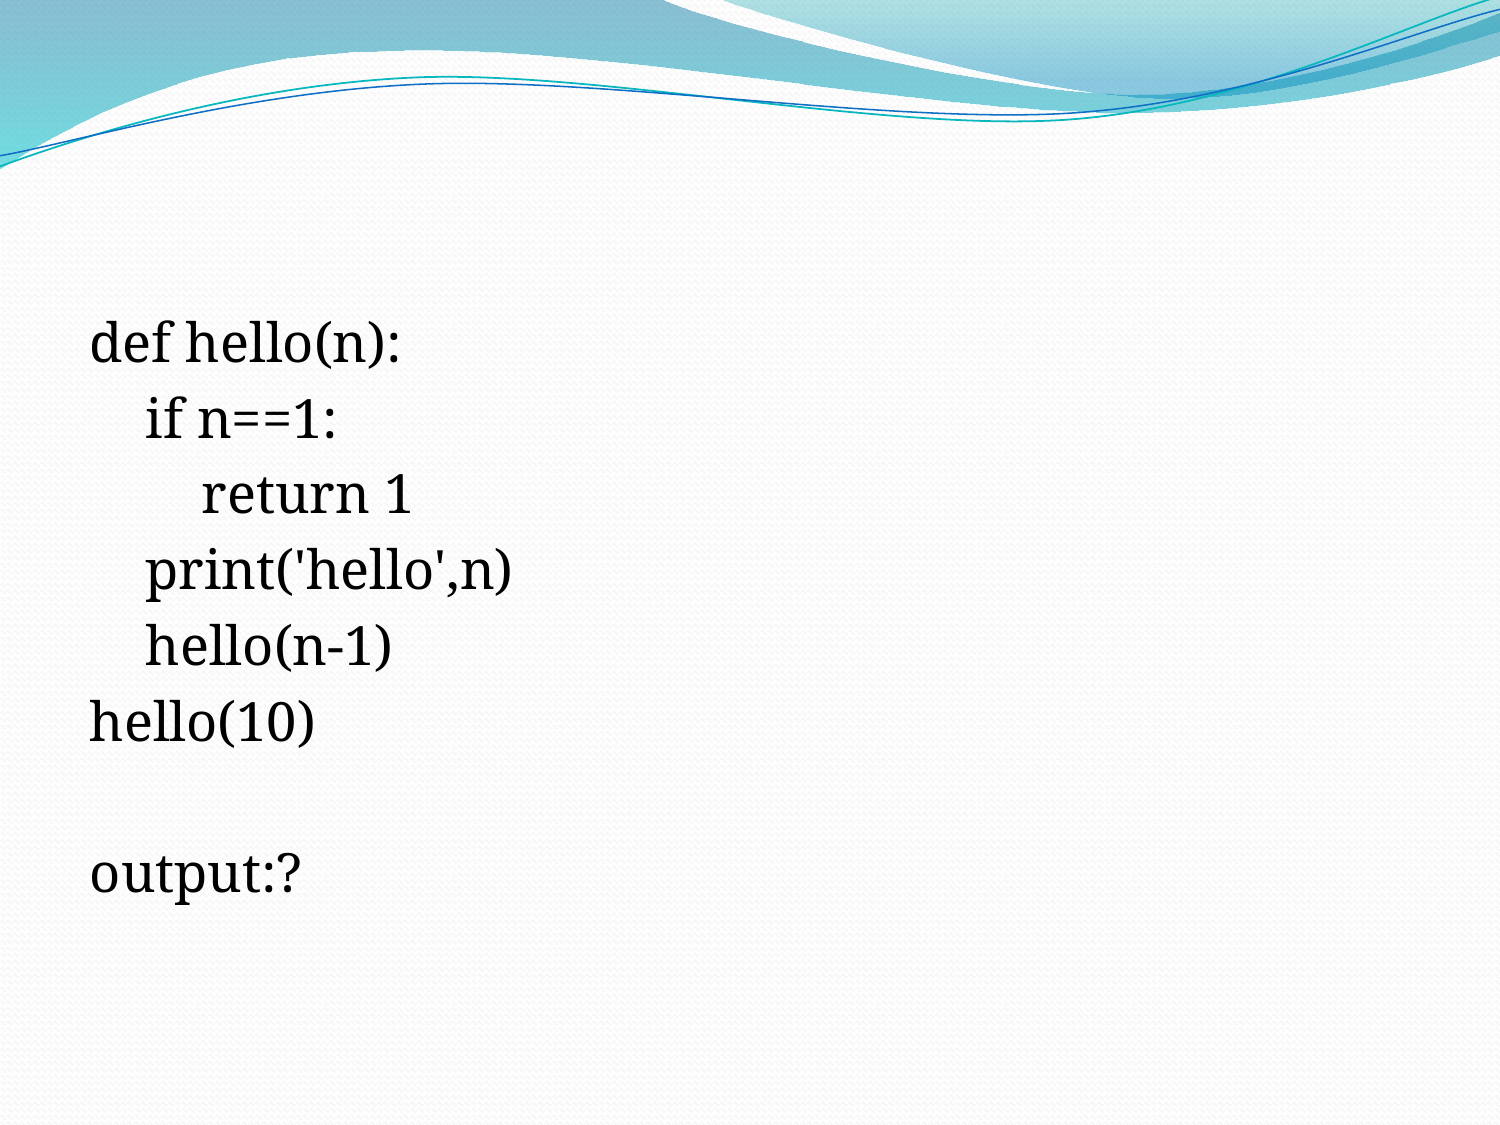

def hello(n):
    if n==1:
        return 1
    print('hello',n)
    hello(n-1)
hello(10)

output:?